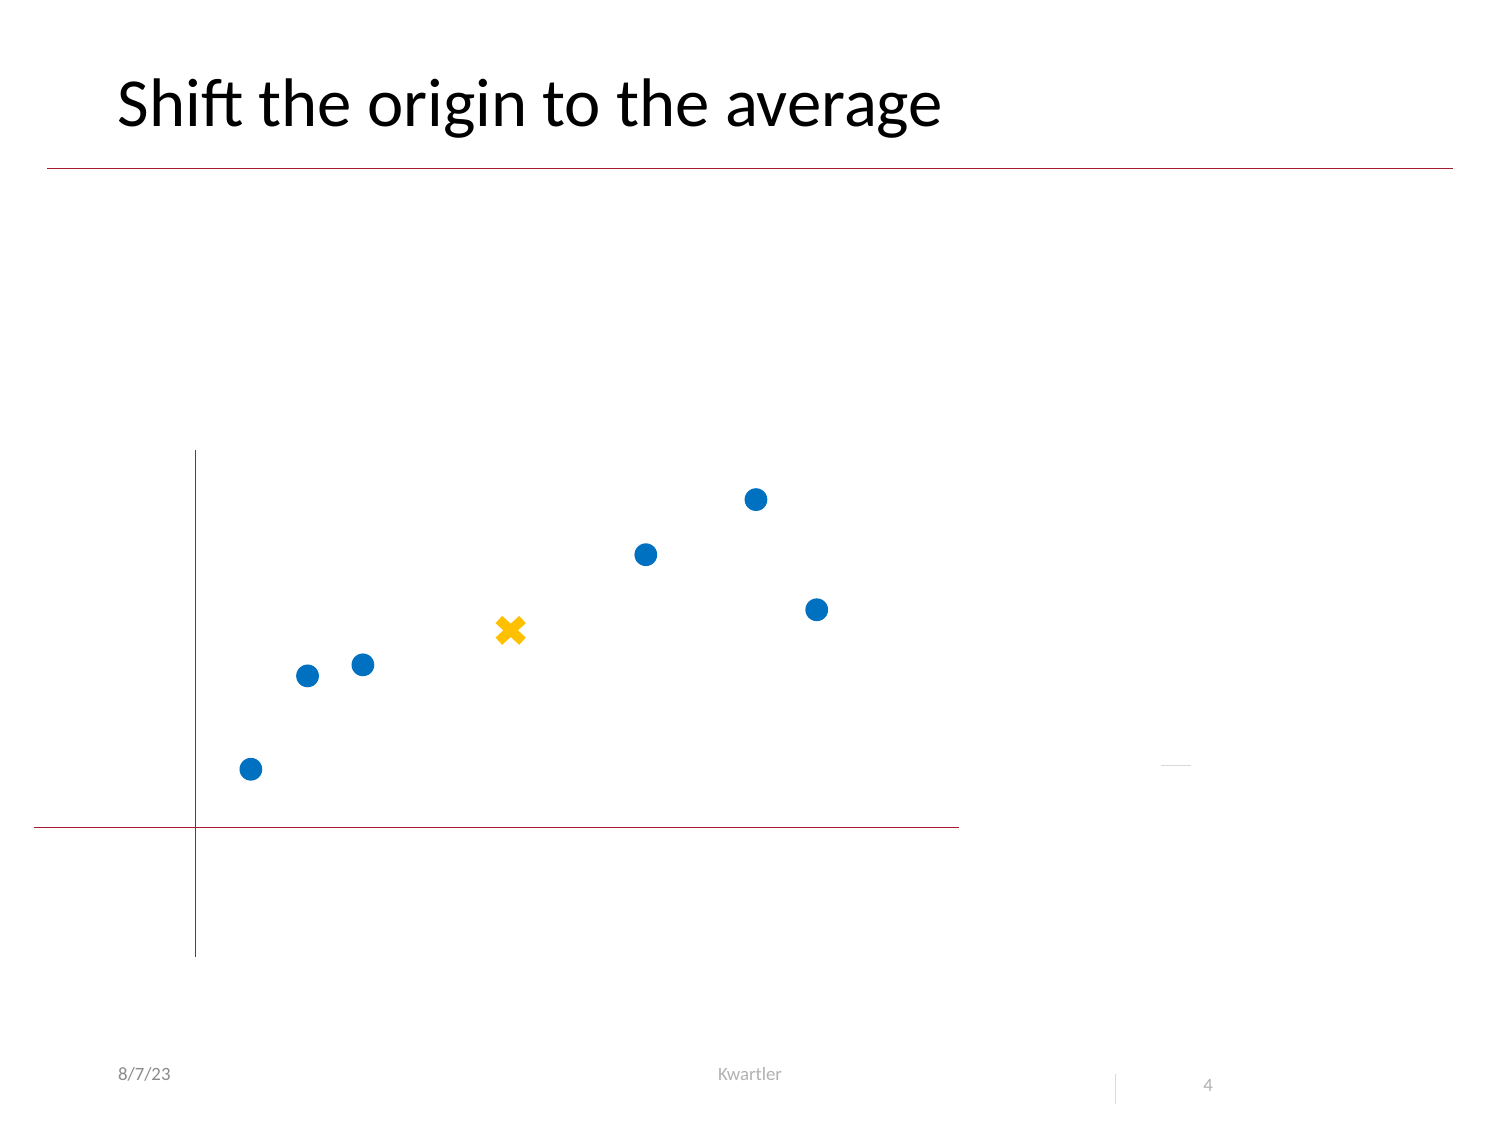

# Shift the origin to the average

8/7/23
Kwartler
4